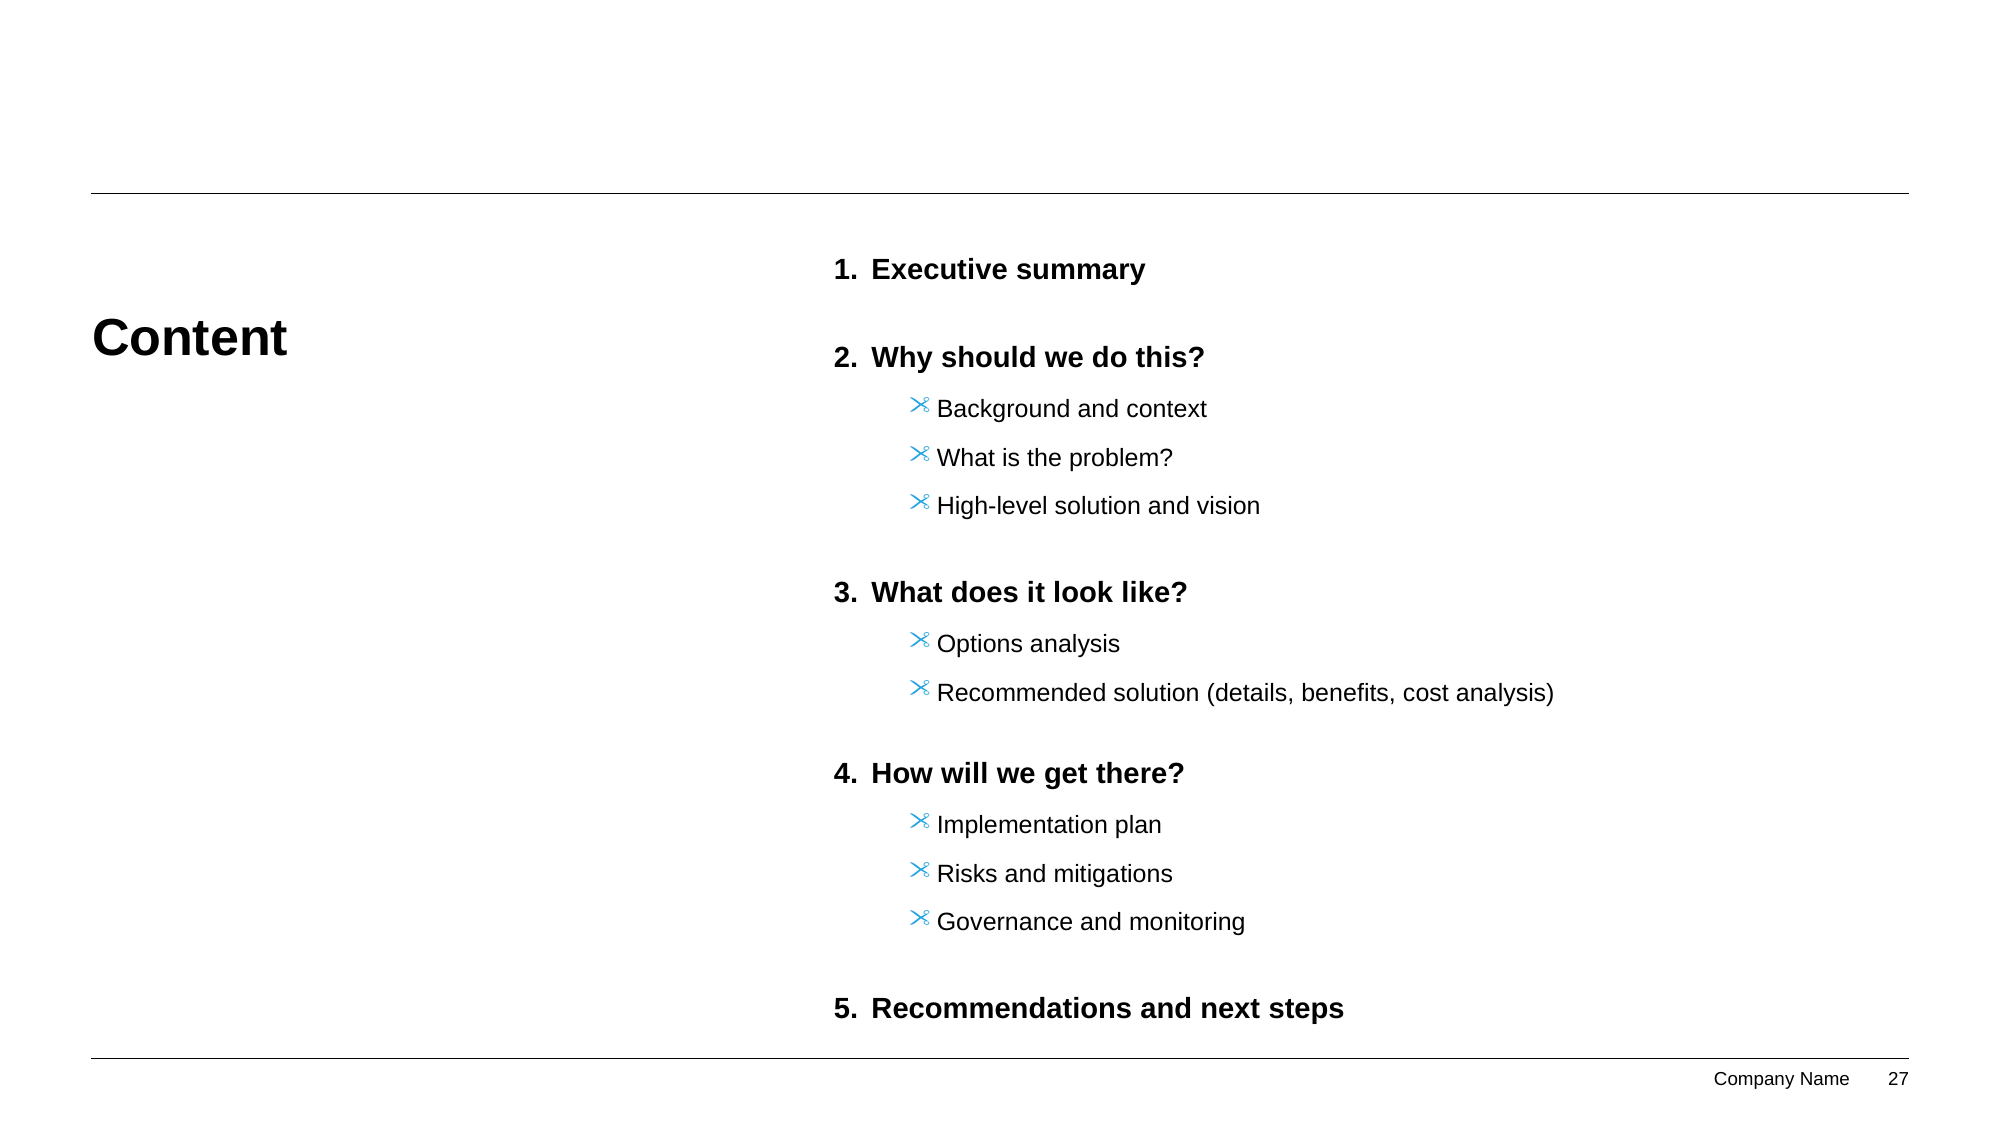

# Content
Executive summary
Why should we do this?
Background and context
What is the problem?
High-level solution and vision
What does it look like?
Options analysis
Recommended solution (details, benefits, cost analysis)
How will we get there?
Implementation plan
Risks and mitigations
Governance and monitoring
Recommendations and next steps